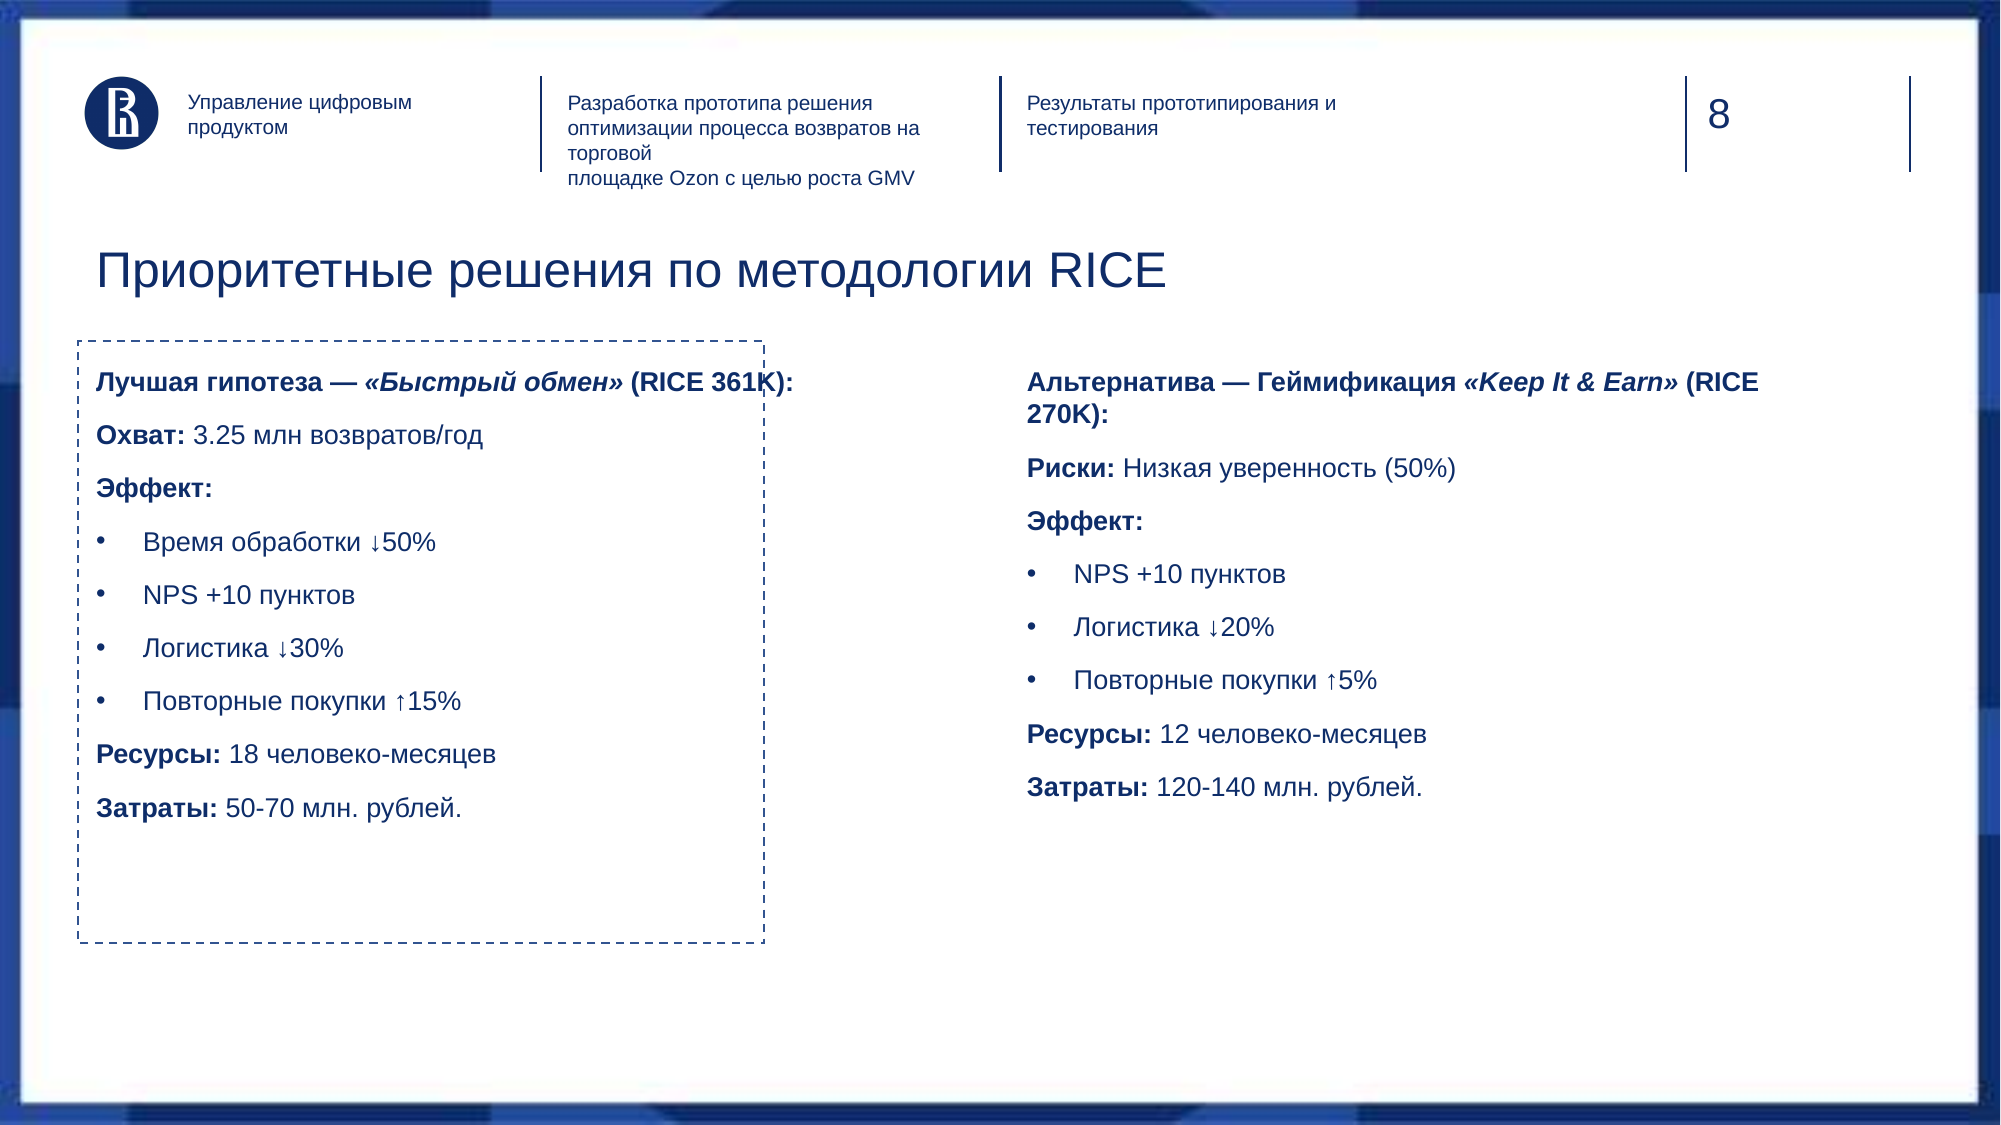

Управление цифровым продуктом

Разработка прототипа решения оптимизации процесса возвратов на торговой
площадке Ozon с целью роста GMV

Результаты прототипирования и тестирования
# Приоритетные решения по методологии RICE

Лучшая гипотеза — «Быстрый обмен» (RICE 361K):
Охват: 3.25 млн возвратов/год
Эффект:
Время обработки ↓50%
NPS +10 пунктов
Логистика ↓30%
Повторные покупки ↑15%
Ресурсы: 18 человеко-месяцев
Затраты: 50-70 млн. рублей.

Альтернатива — Геймификация «Keep It & Earn» (RICE 270K):
Риски: Низкая уверенность (50%)
Эффект:
NPS +10 пунктов
Логистика ↓20%
Повторные покупки ↑5%
Ресурсы: 12 человеко-месяцев
Затраты: 120-140 млн. рублей.